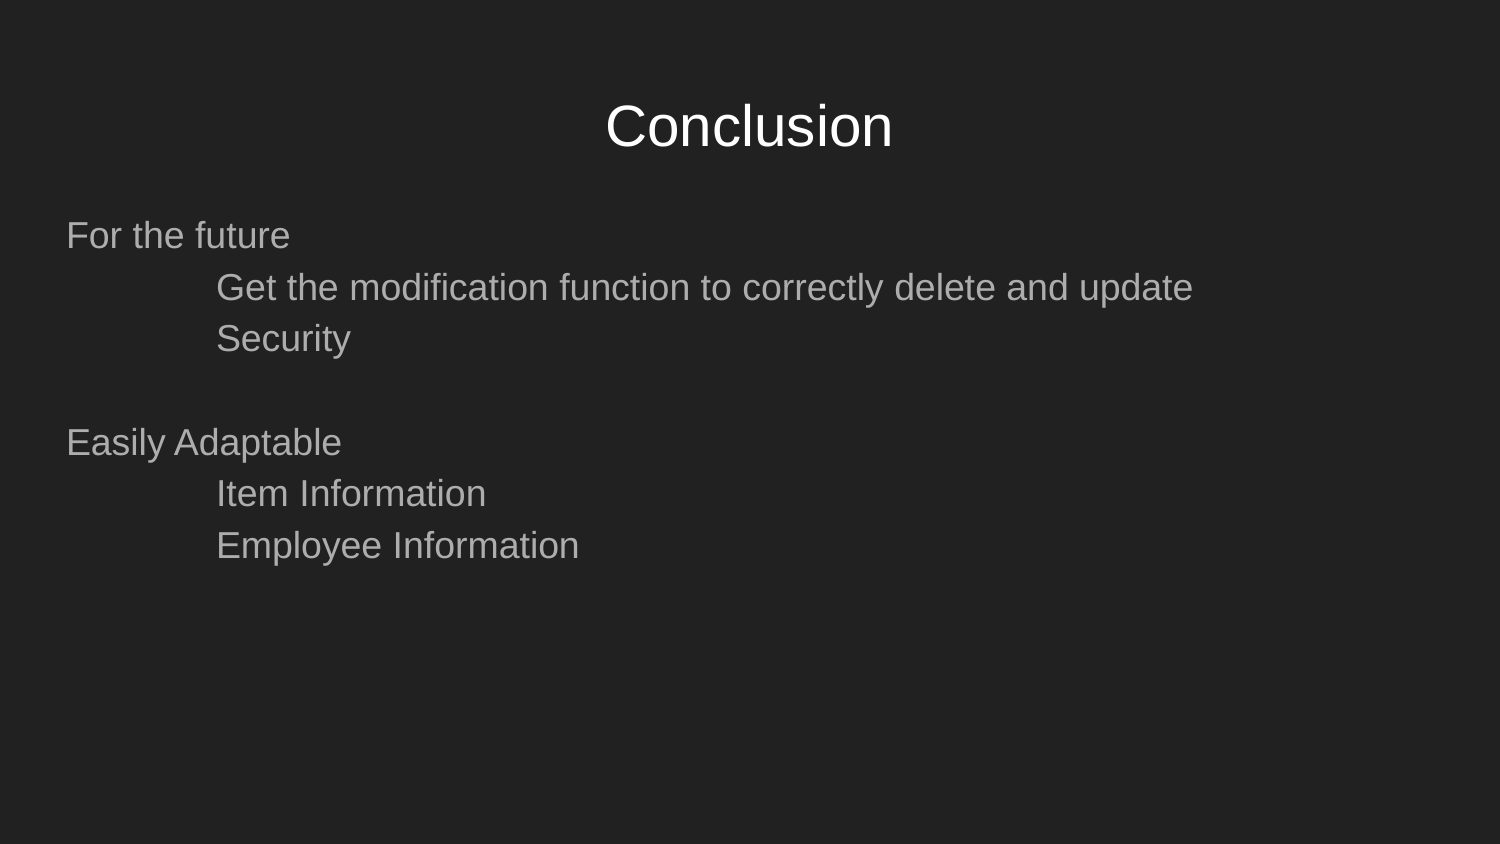

# Conclusion
For the future
	Get the modification function to correctly delete and update
	Security

Easily Adaptable
	Item Information
	Employee Information